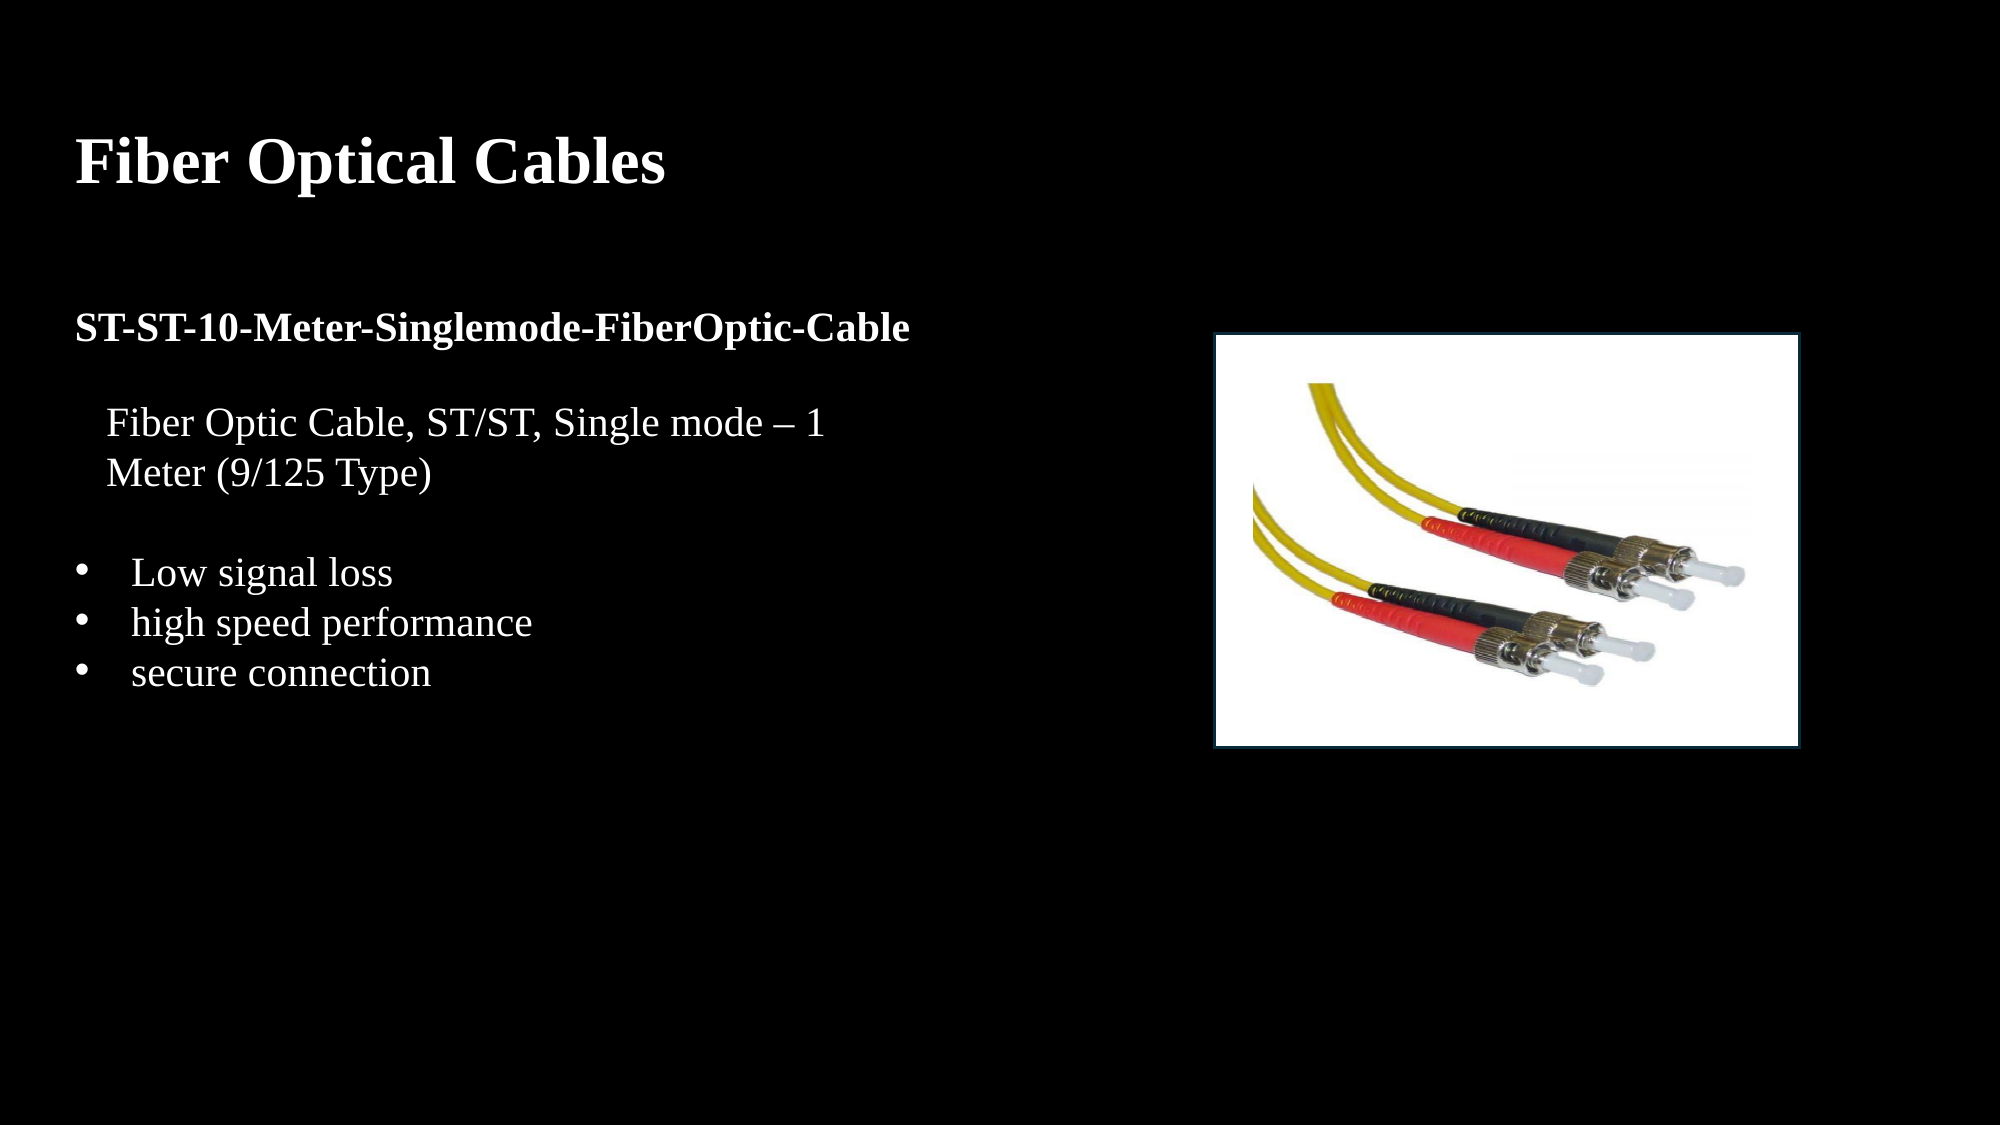

# Fiber Optical Cables
ST-ST-10-Meter-Singlemode-FiberOptic-Cable

   Fiber Optic Cable, ST/ST, Single mode – 1
   Meter (9/125 Type)

Low signal loss
high speed performance
secure connection